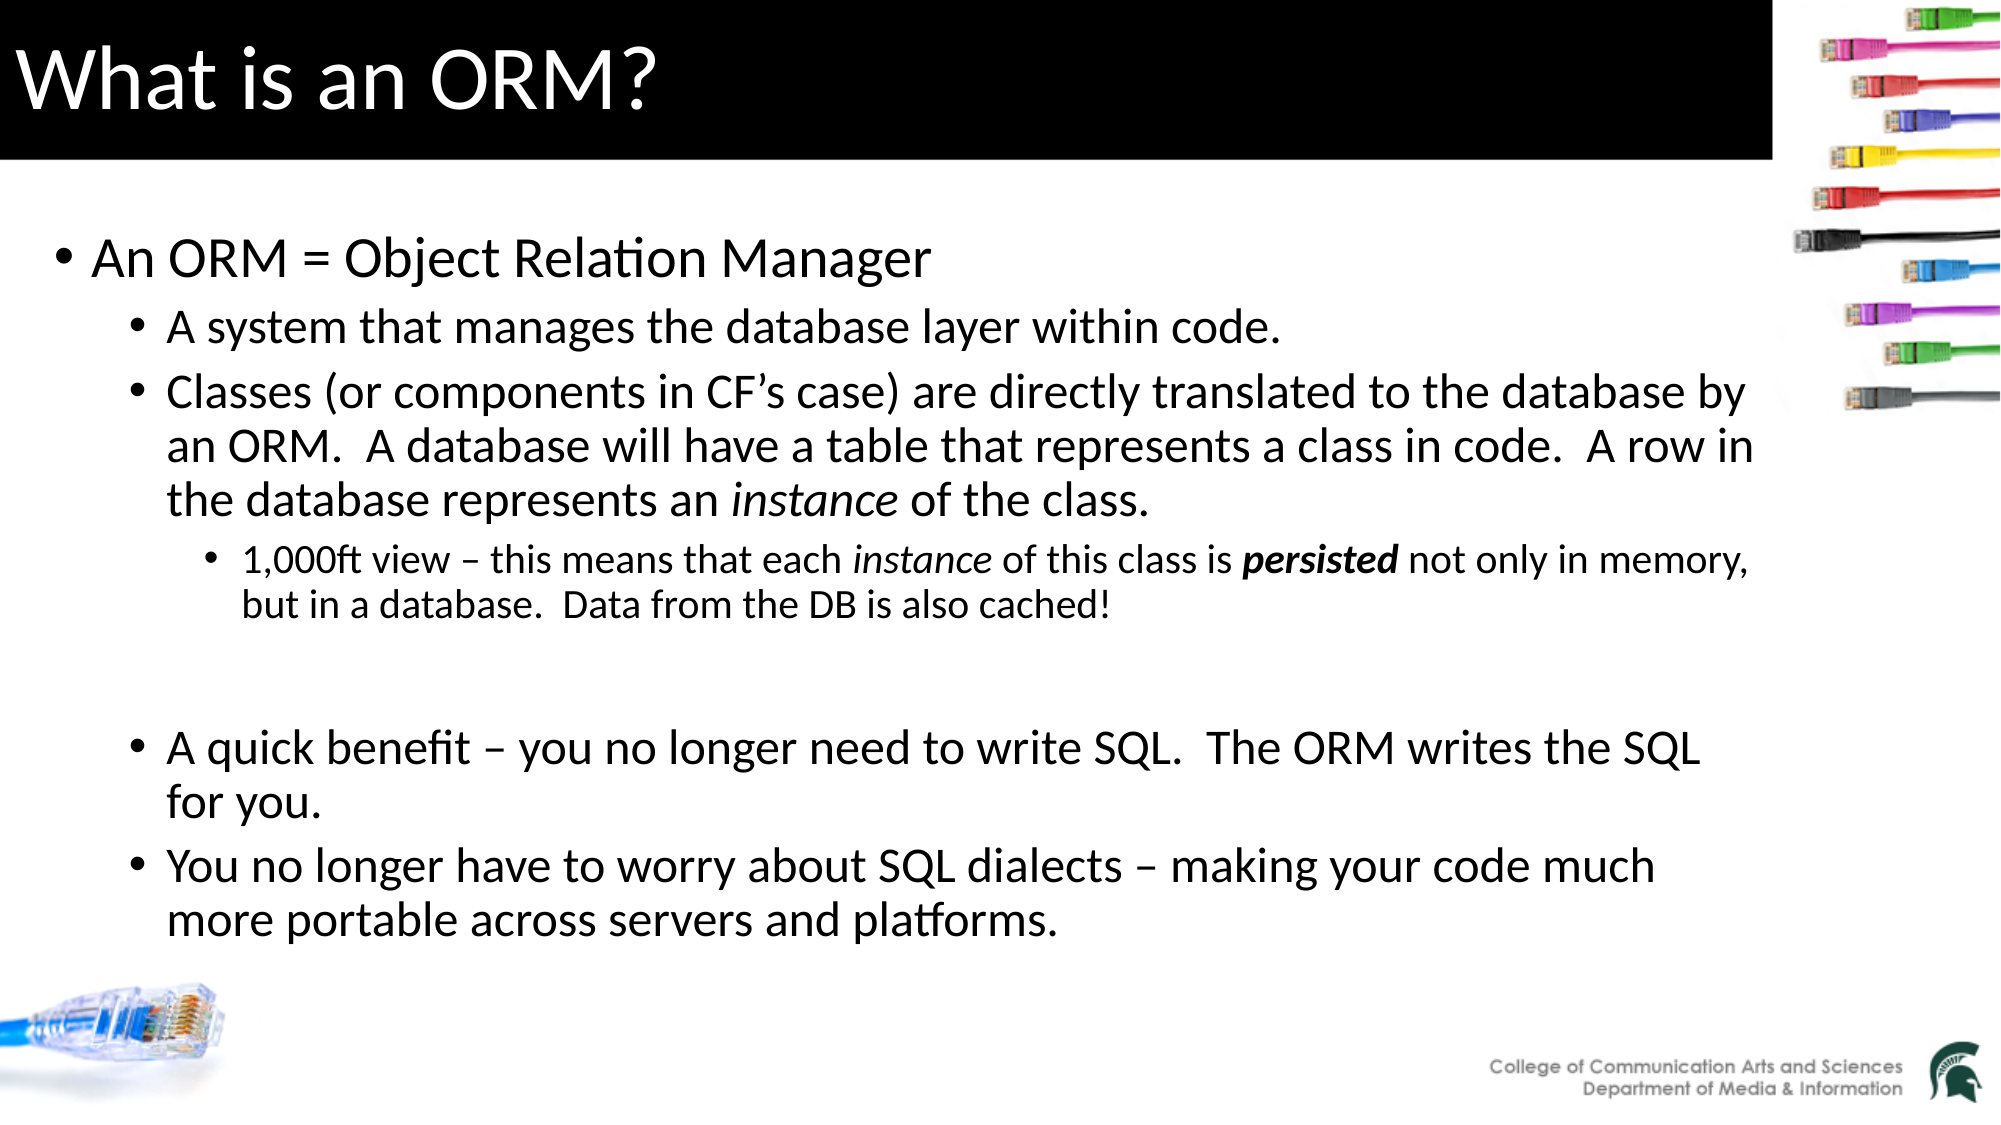

# What is an ORM?
An ORM = Object Relation Manager
A system that manages the database layer within code.
Classes (or components in CF’s case) are directly translated to the database by an ORM.  A database will have a table that represents a class in code.  A row in the database represents an instance of the class.
1,000ft view – this means that each instance of this class is persisted not only in memory, but in a database.  Data from the DB is also cached!

A quick benefit – you no longer need to write SQL.  The ORM writes the SQL for you.
You no longer have to worry about SQL dialects – making your code much more portable across servers and platforms.